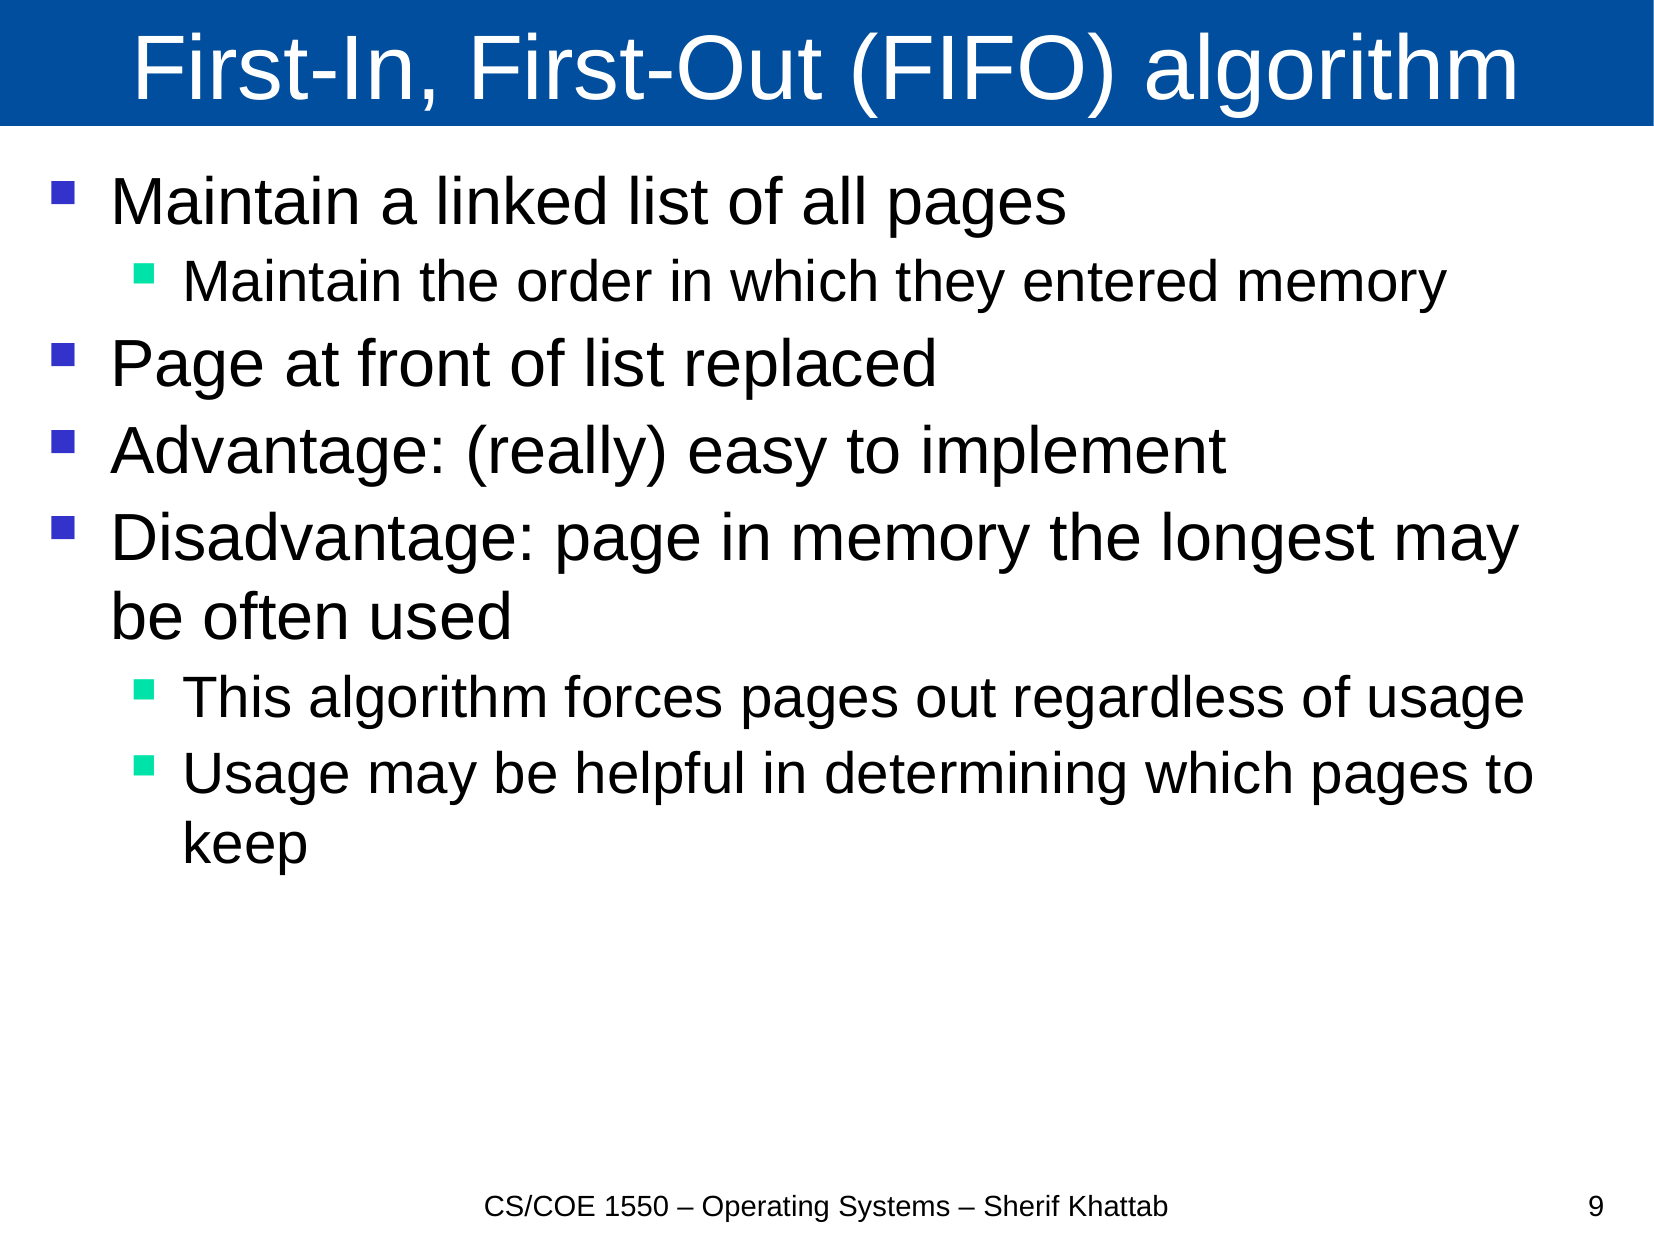

# First-In, First-Out (FIFO) algorithm
Maintain a linked list of all pages
Maintain the order in which they entered memory
Page at front of list replaced
Advantage: (really) easy to implement
Disadvantage: page in memory the longest may be often used
This algorithm forces pages out regardless of usage
Usage may be helpful in determining which pages to keep
CS/COE 1550 – Operating Systems – Sherif Khattab
9